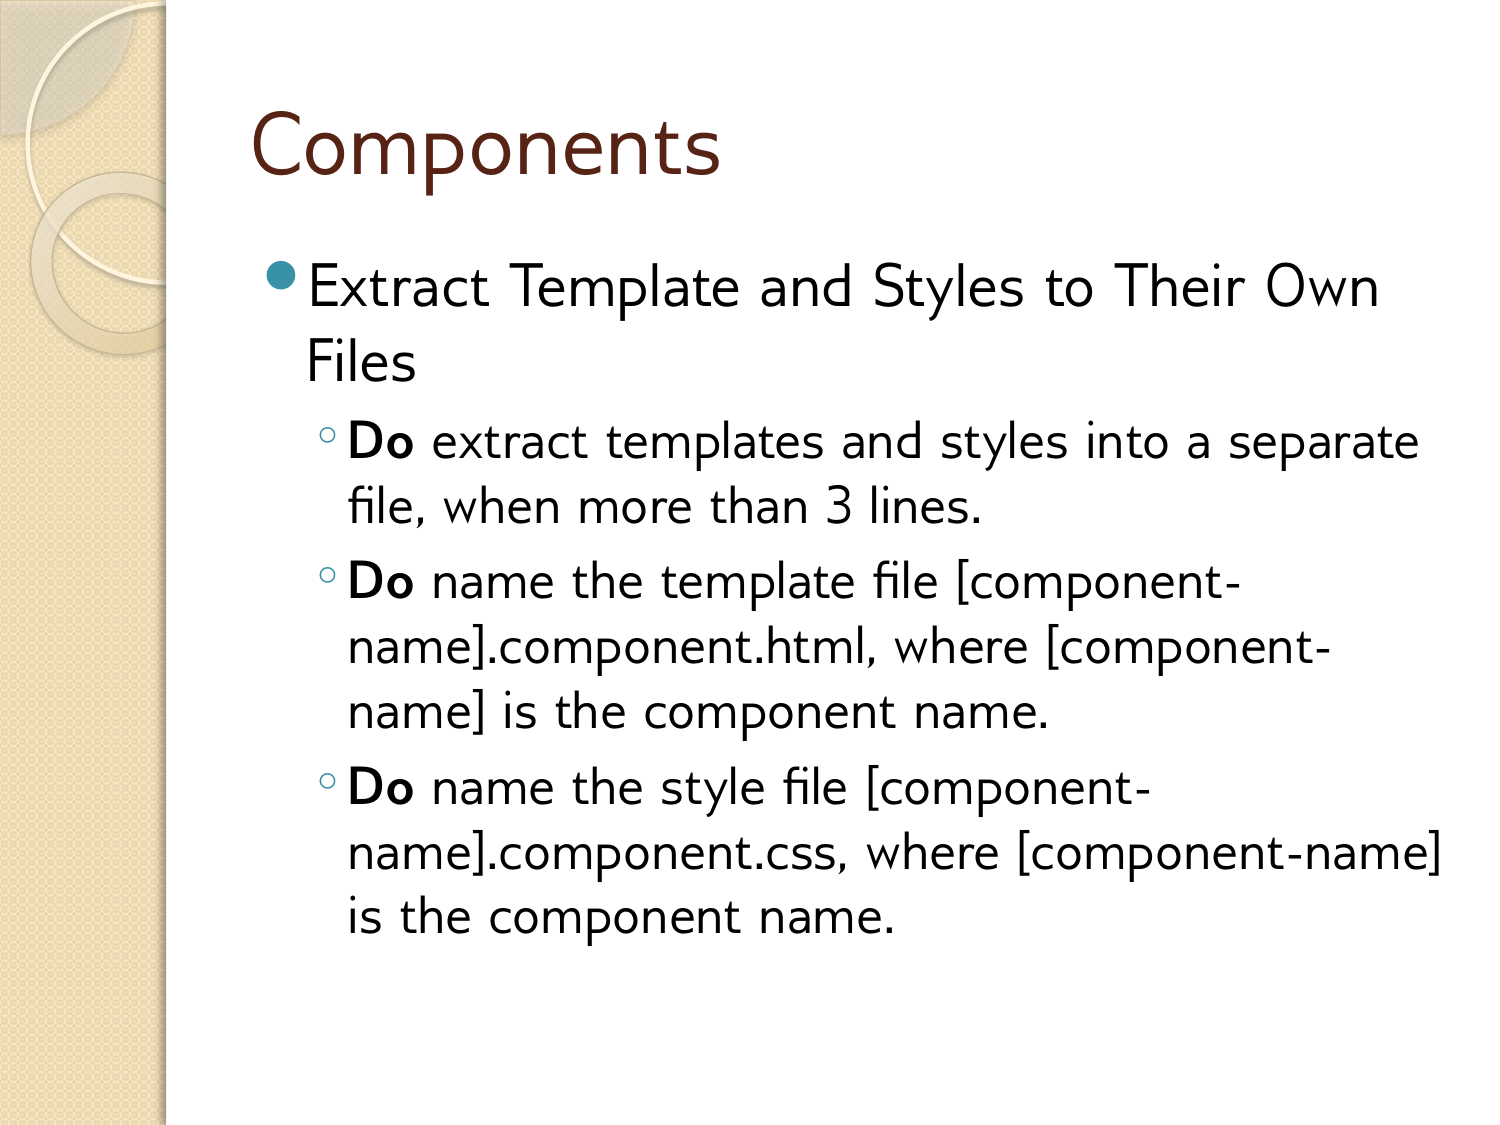

# Components
Extract Template and Styles to Their Own Files
Do extract templates and styles into a separate file, when more than 3 lines.
Do name the template file [component-name].component.html, where [component-name] is the component name.
Do name the style file [component-name].component.css, where [component-name] is the component name.